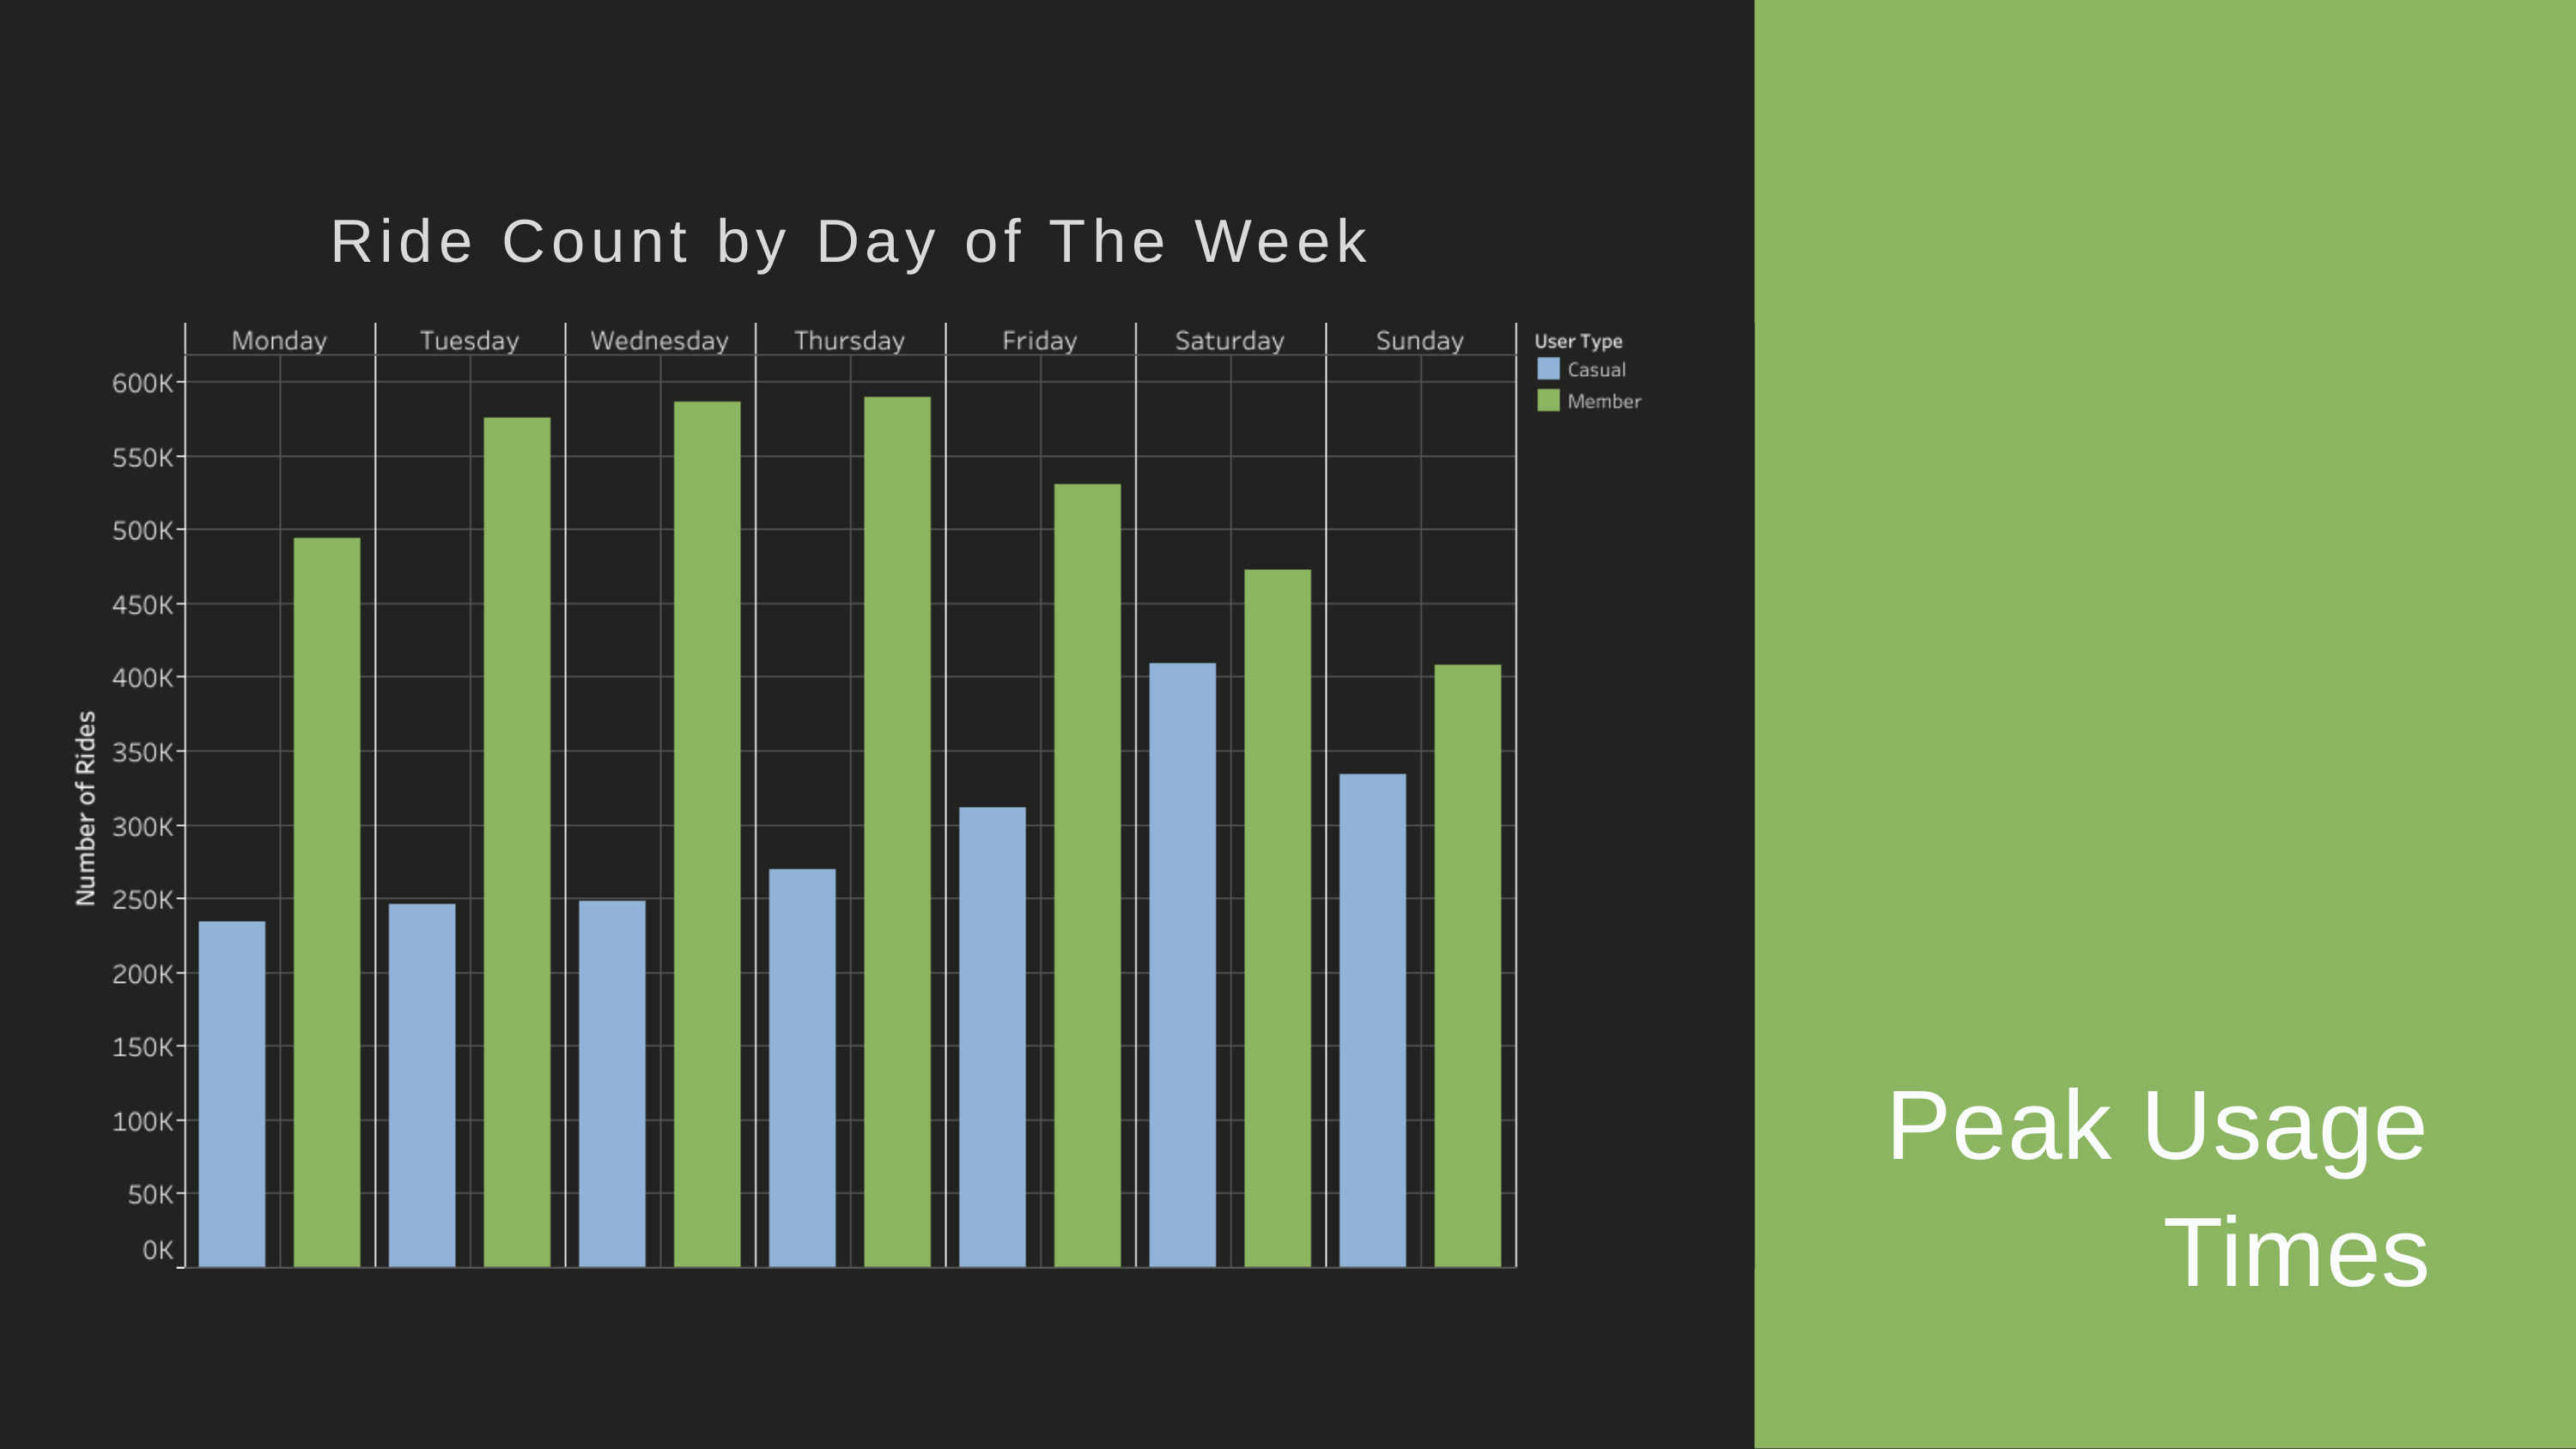

Ride Count by Day of The Week

Peak Usage Times